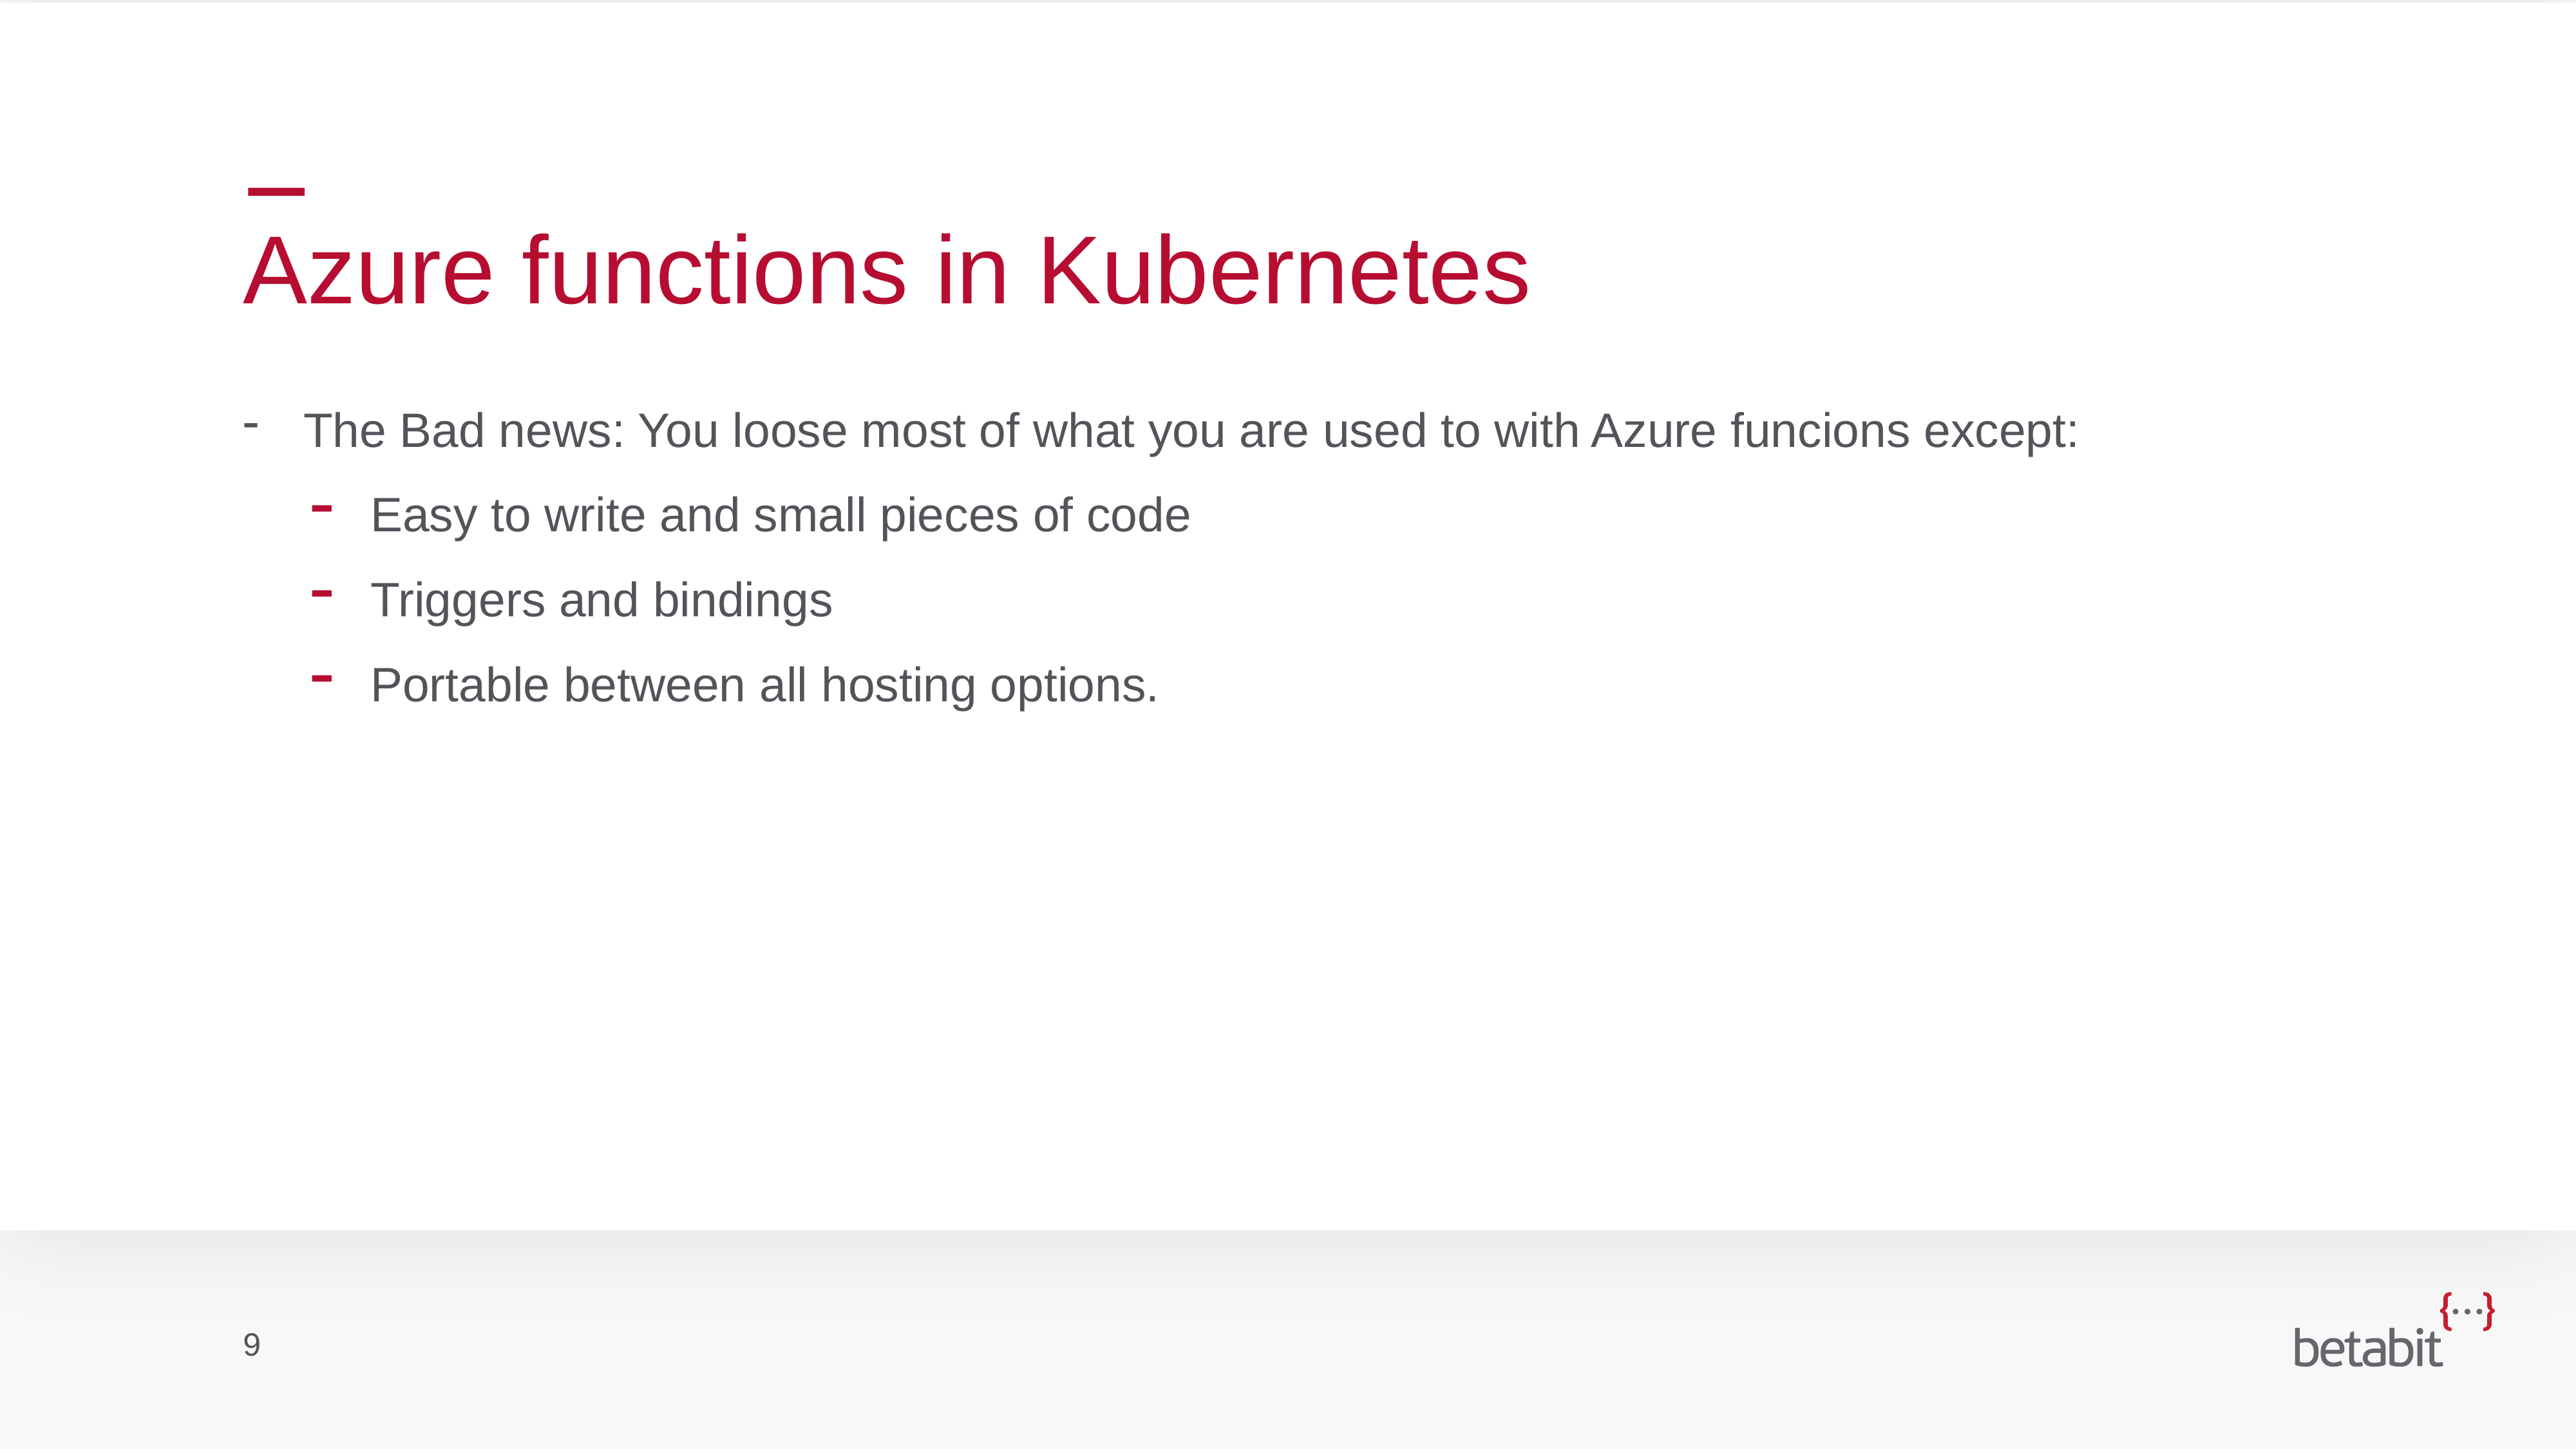

# Azure functions in Kubernetes
The Bad news: You loose most of what you are used to with Azure funcions except:
Easy to write and small pieces of code
Triggers and bindings
Portable between all hosting options.
9